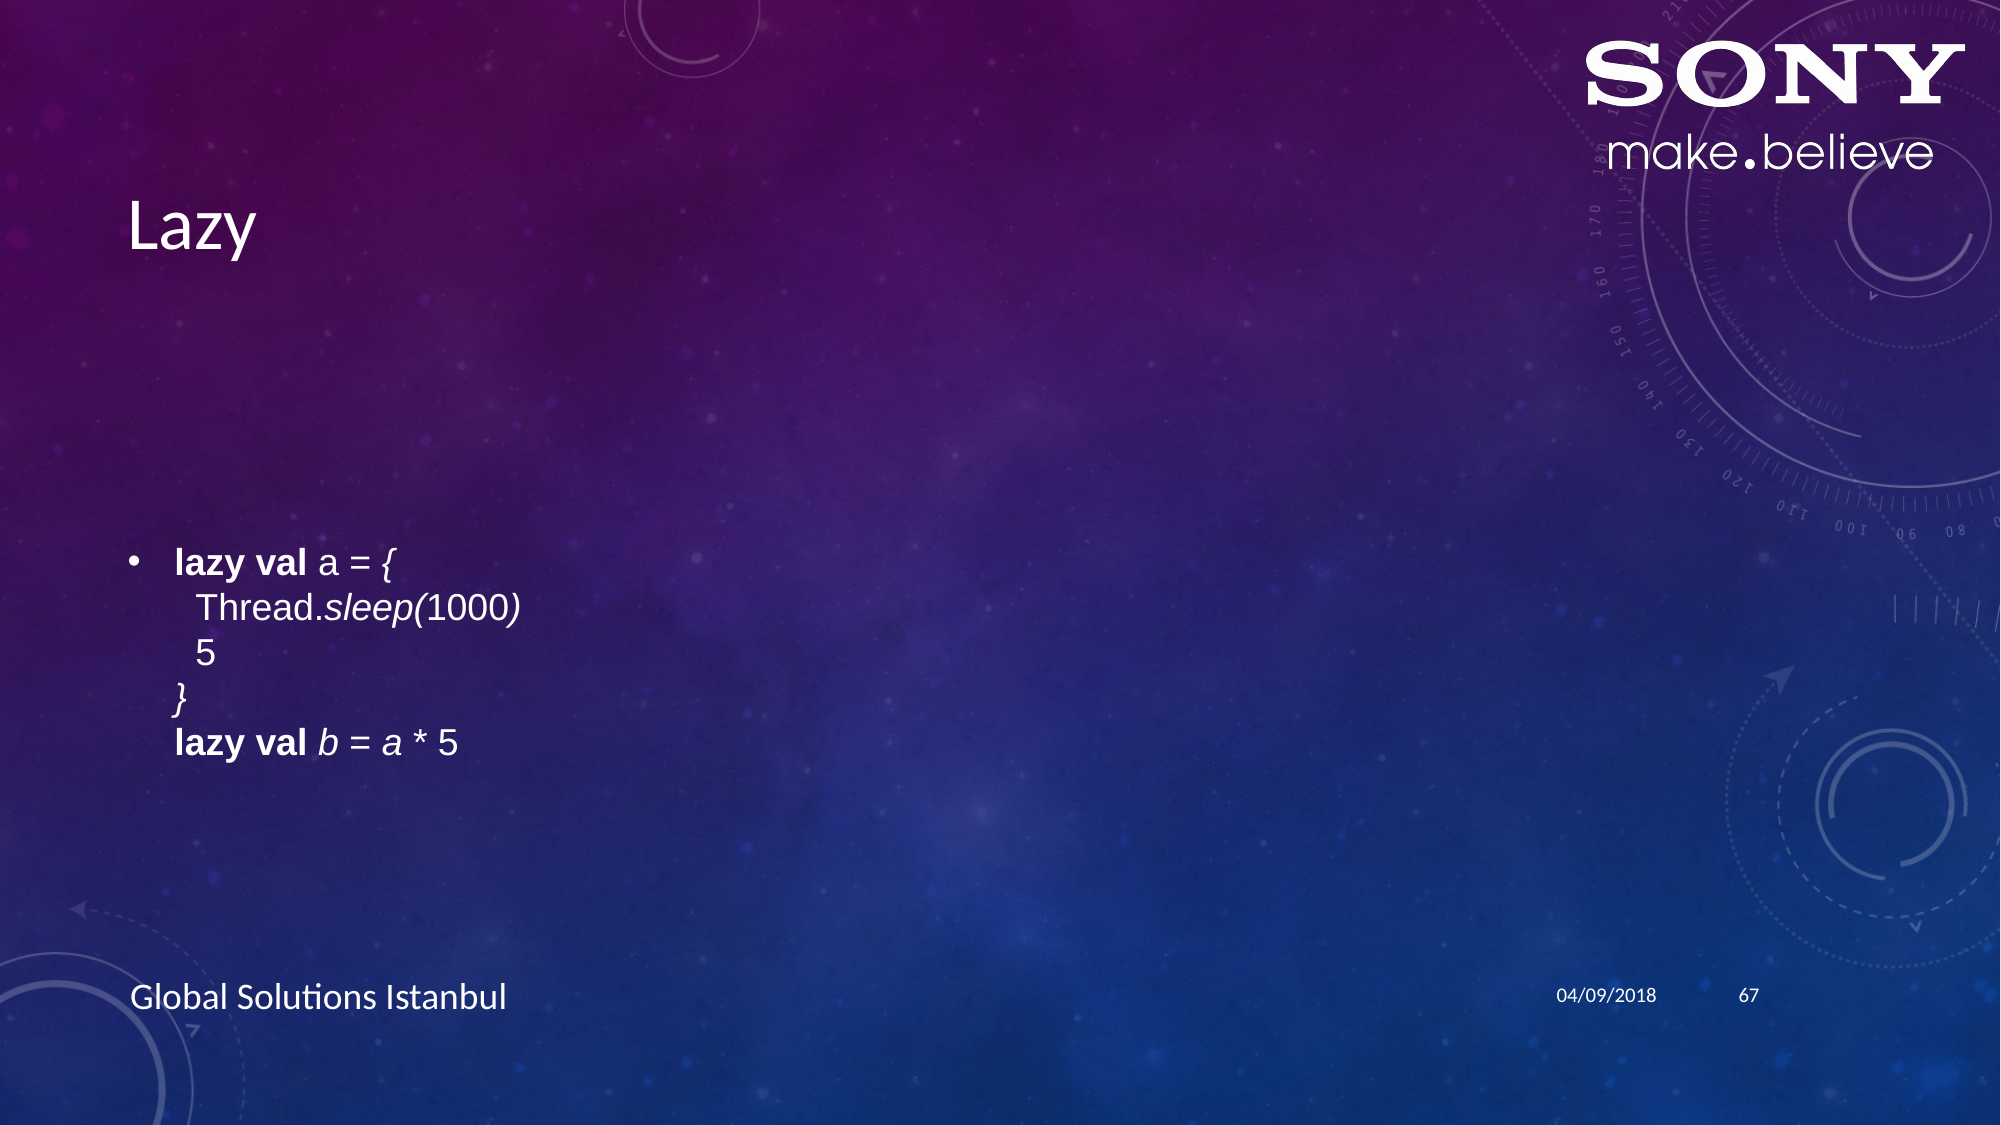

# Lazy
lazy val a = {
  Thread.sleep(1000)
  5
}
lazy val b = a * 5
04/09/2018
67